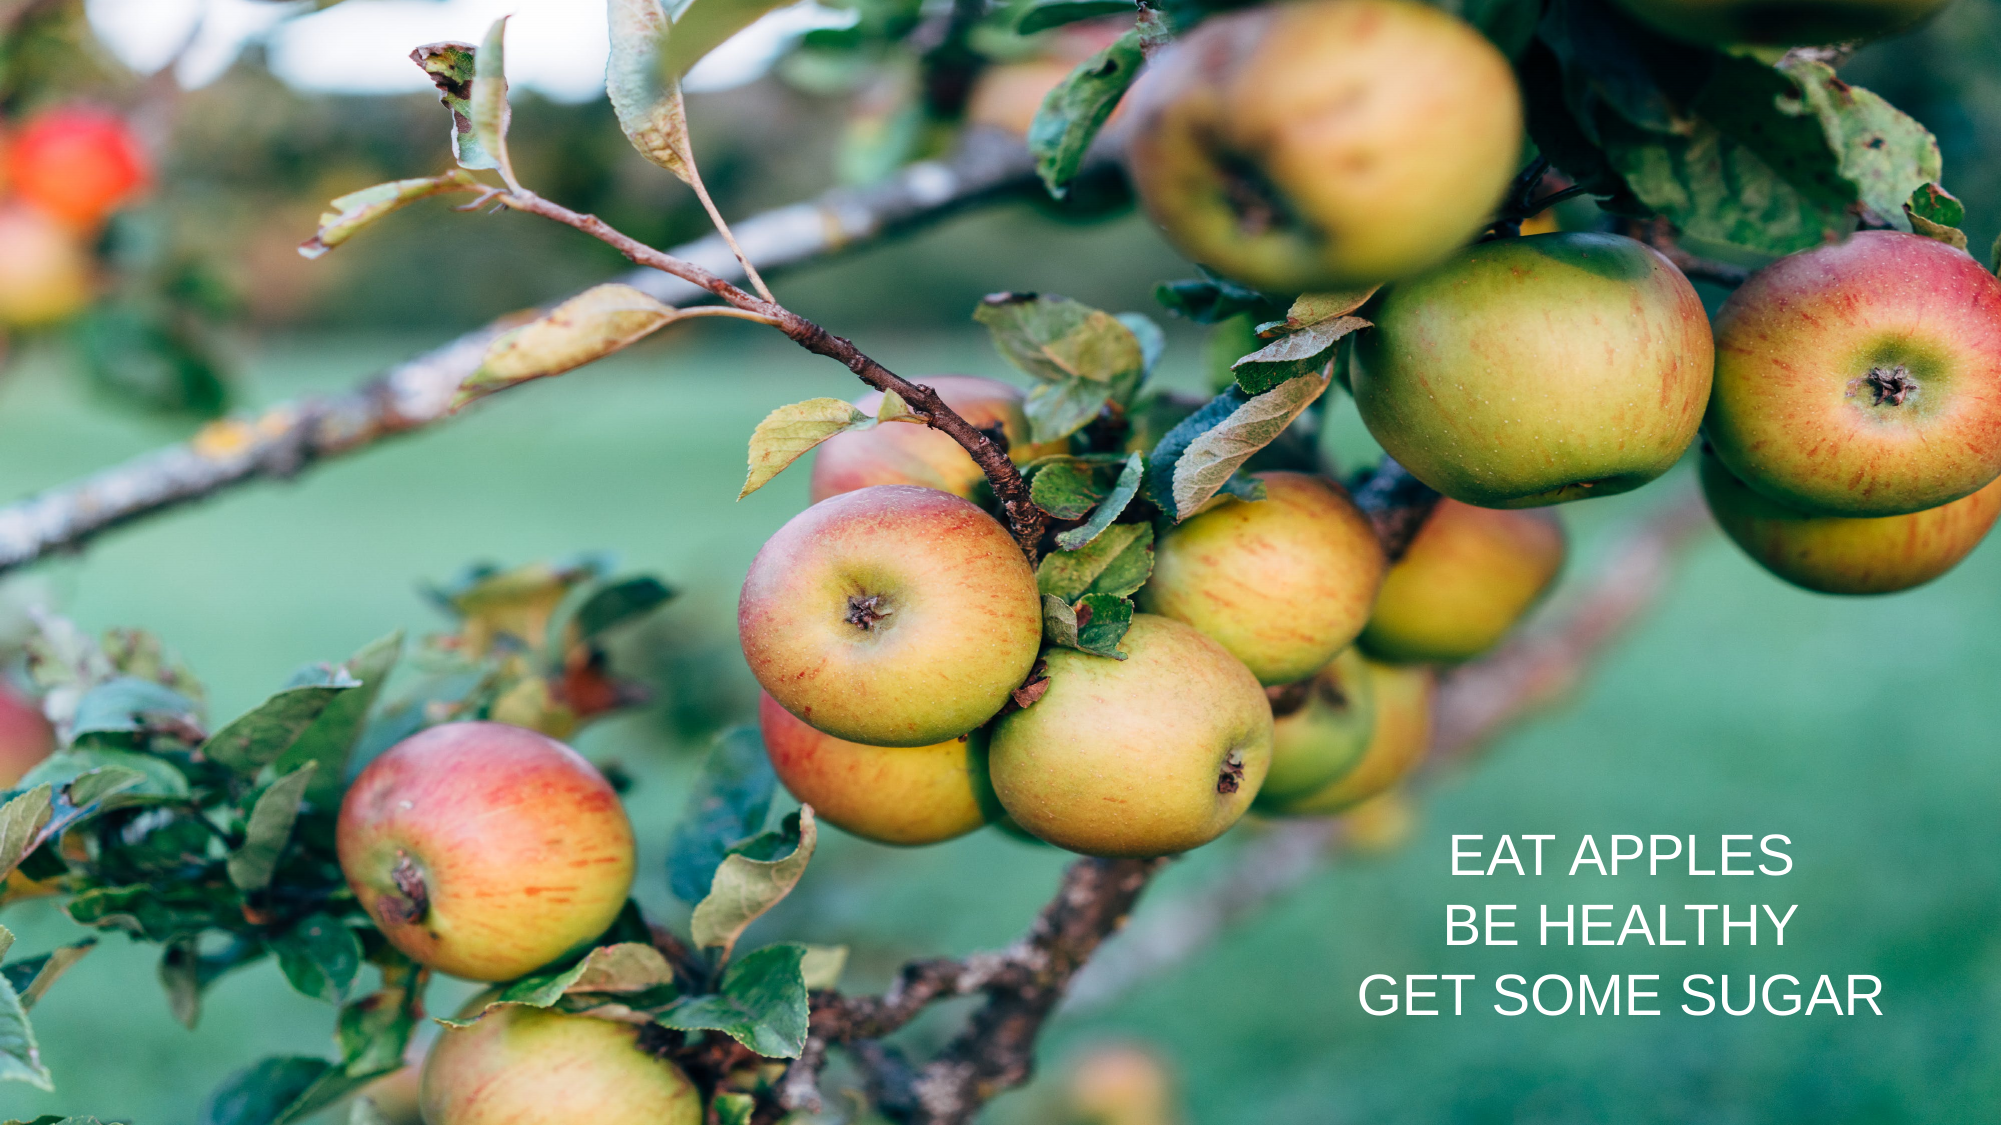

EAT APPLES
BE HEALTHY
GET SOME SUGAR